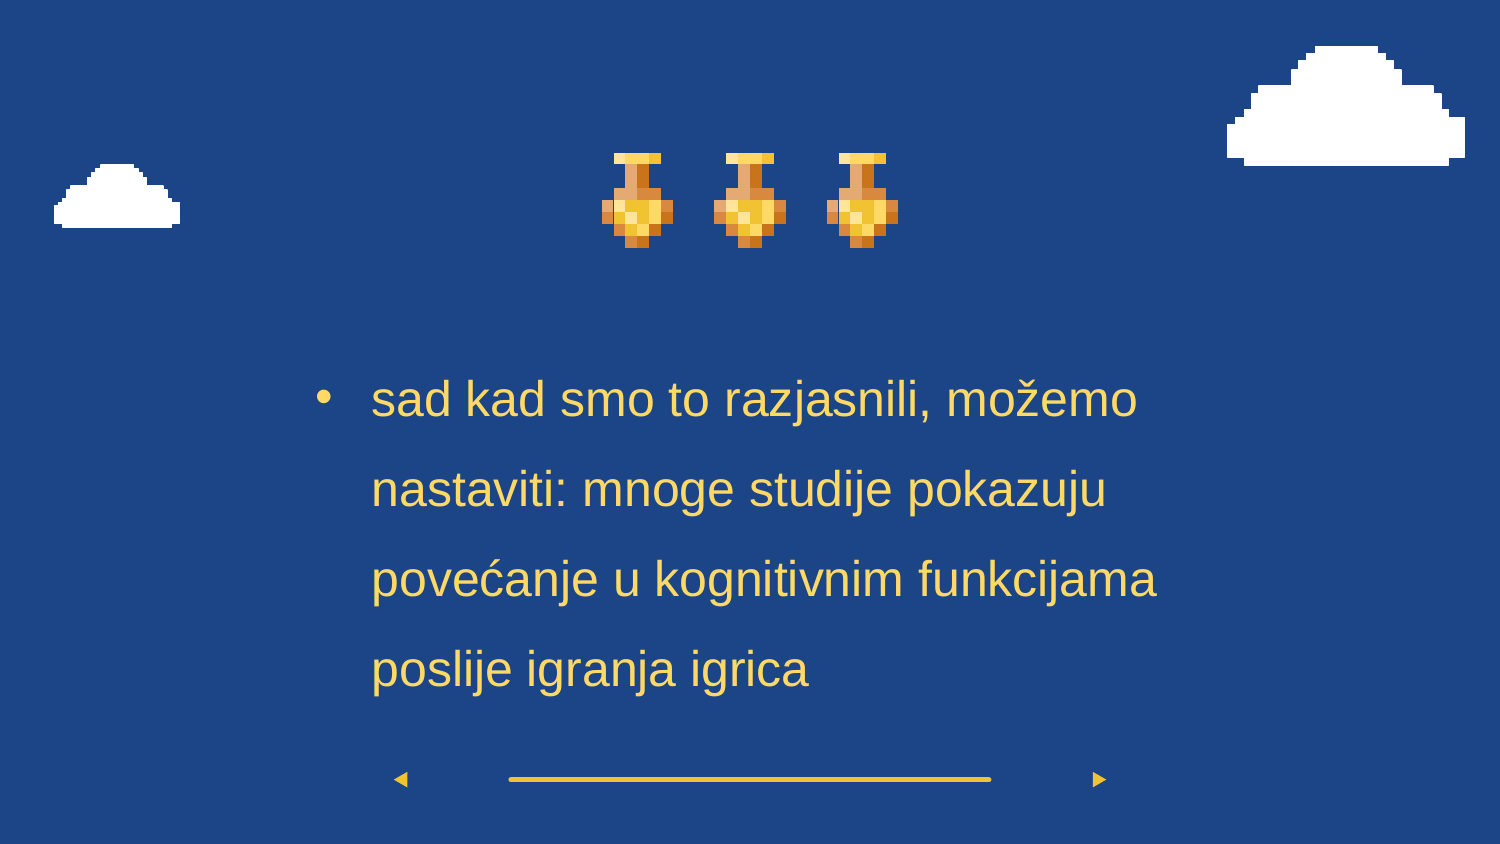

# sad kad smo to razjasnili, možemo nastaviti: mnoge studije pokazuju povećanje u kognitivnim funkcijama poslije igranja igrica